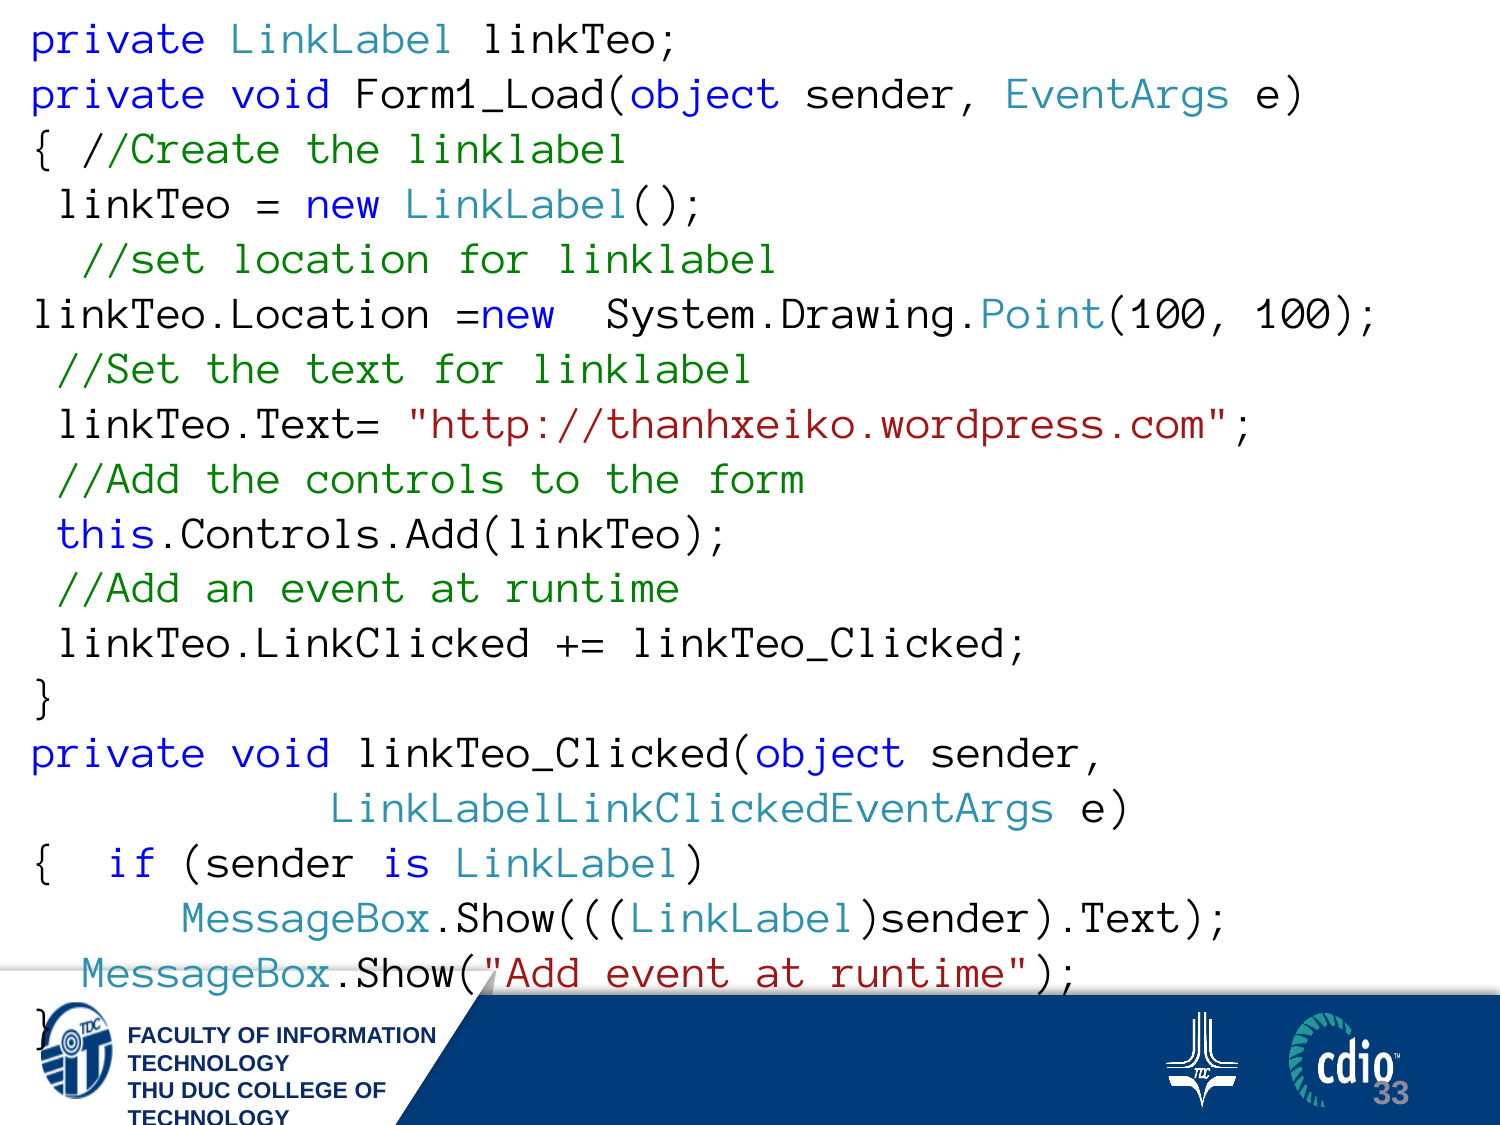

private LinkLabel linkTeo;
private void Form1_Load(object sender, EventArgs e)
{ //Create the linklabel
 linkTeo = new LinkLabel();
  //set location for linklabel
linkTeo.Location =new  System.Drawing.Point(100, 100);
 //Set the text for linklabel
 linkTeo.Text= "http://thanhxeiko.wordpress.com";
 //Add the controls to the form
 this.Controls.Add(linkTeo);
 //Add an event at runtime
 linkTeo.LinkClicked += linkTeo_Clicked;
}
private void linkTeo_Clicked(object sender, 				LinkLabelLinkClickedEventArgs e)
{  if (sender is LinkLabel)
	MessageBox.Show(((LinkLabel)sender).Text);
  MessageBox.Show("Add event at runtime");
}
33